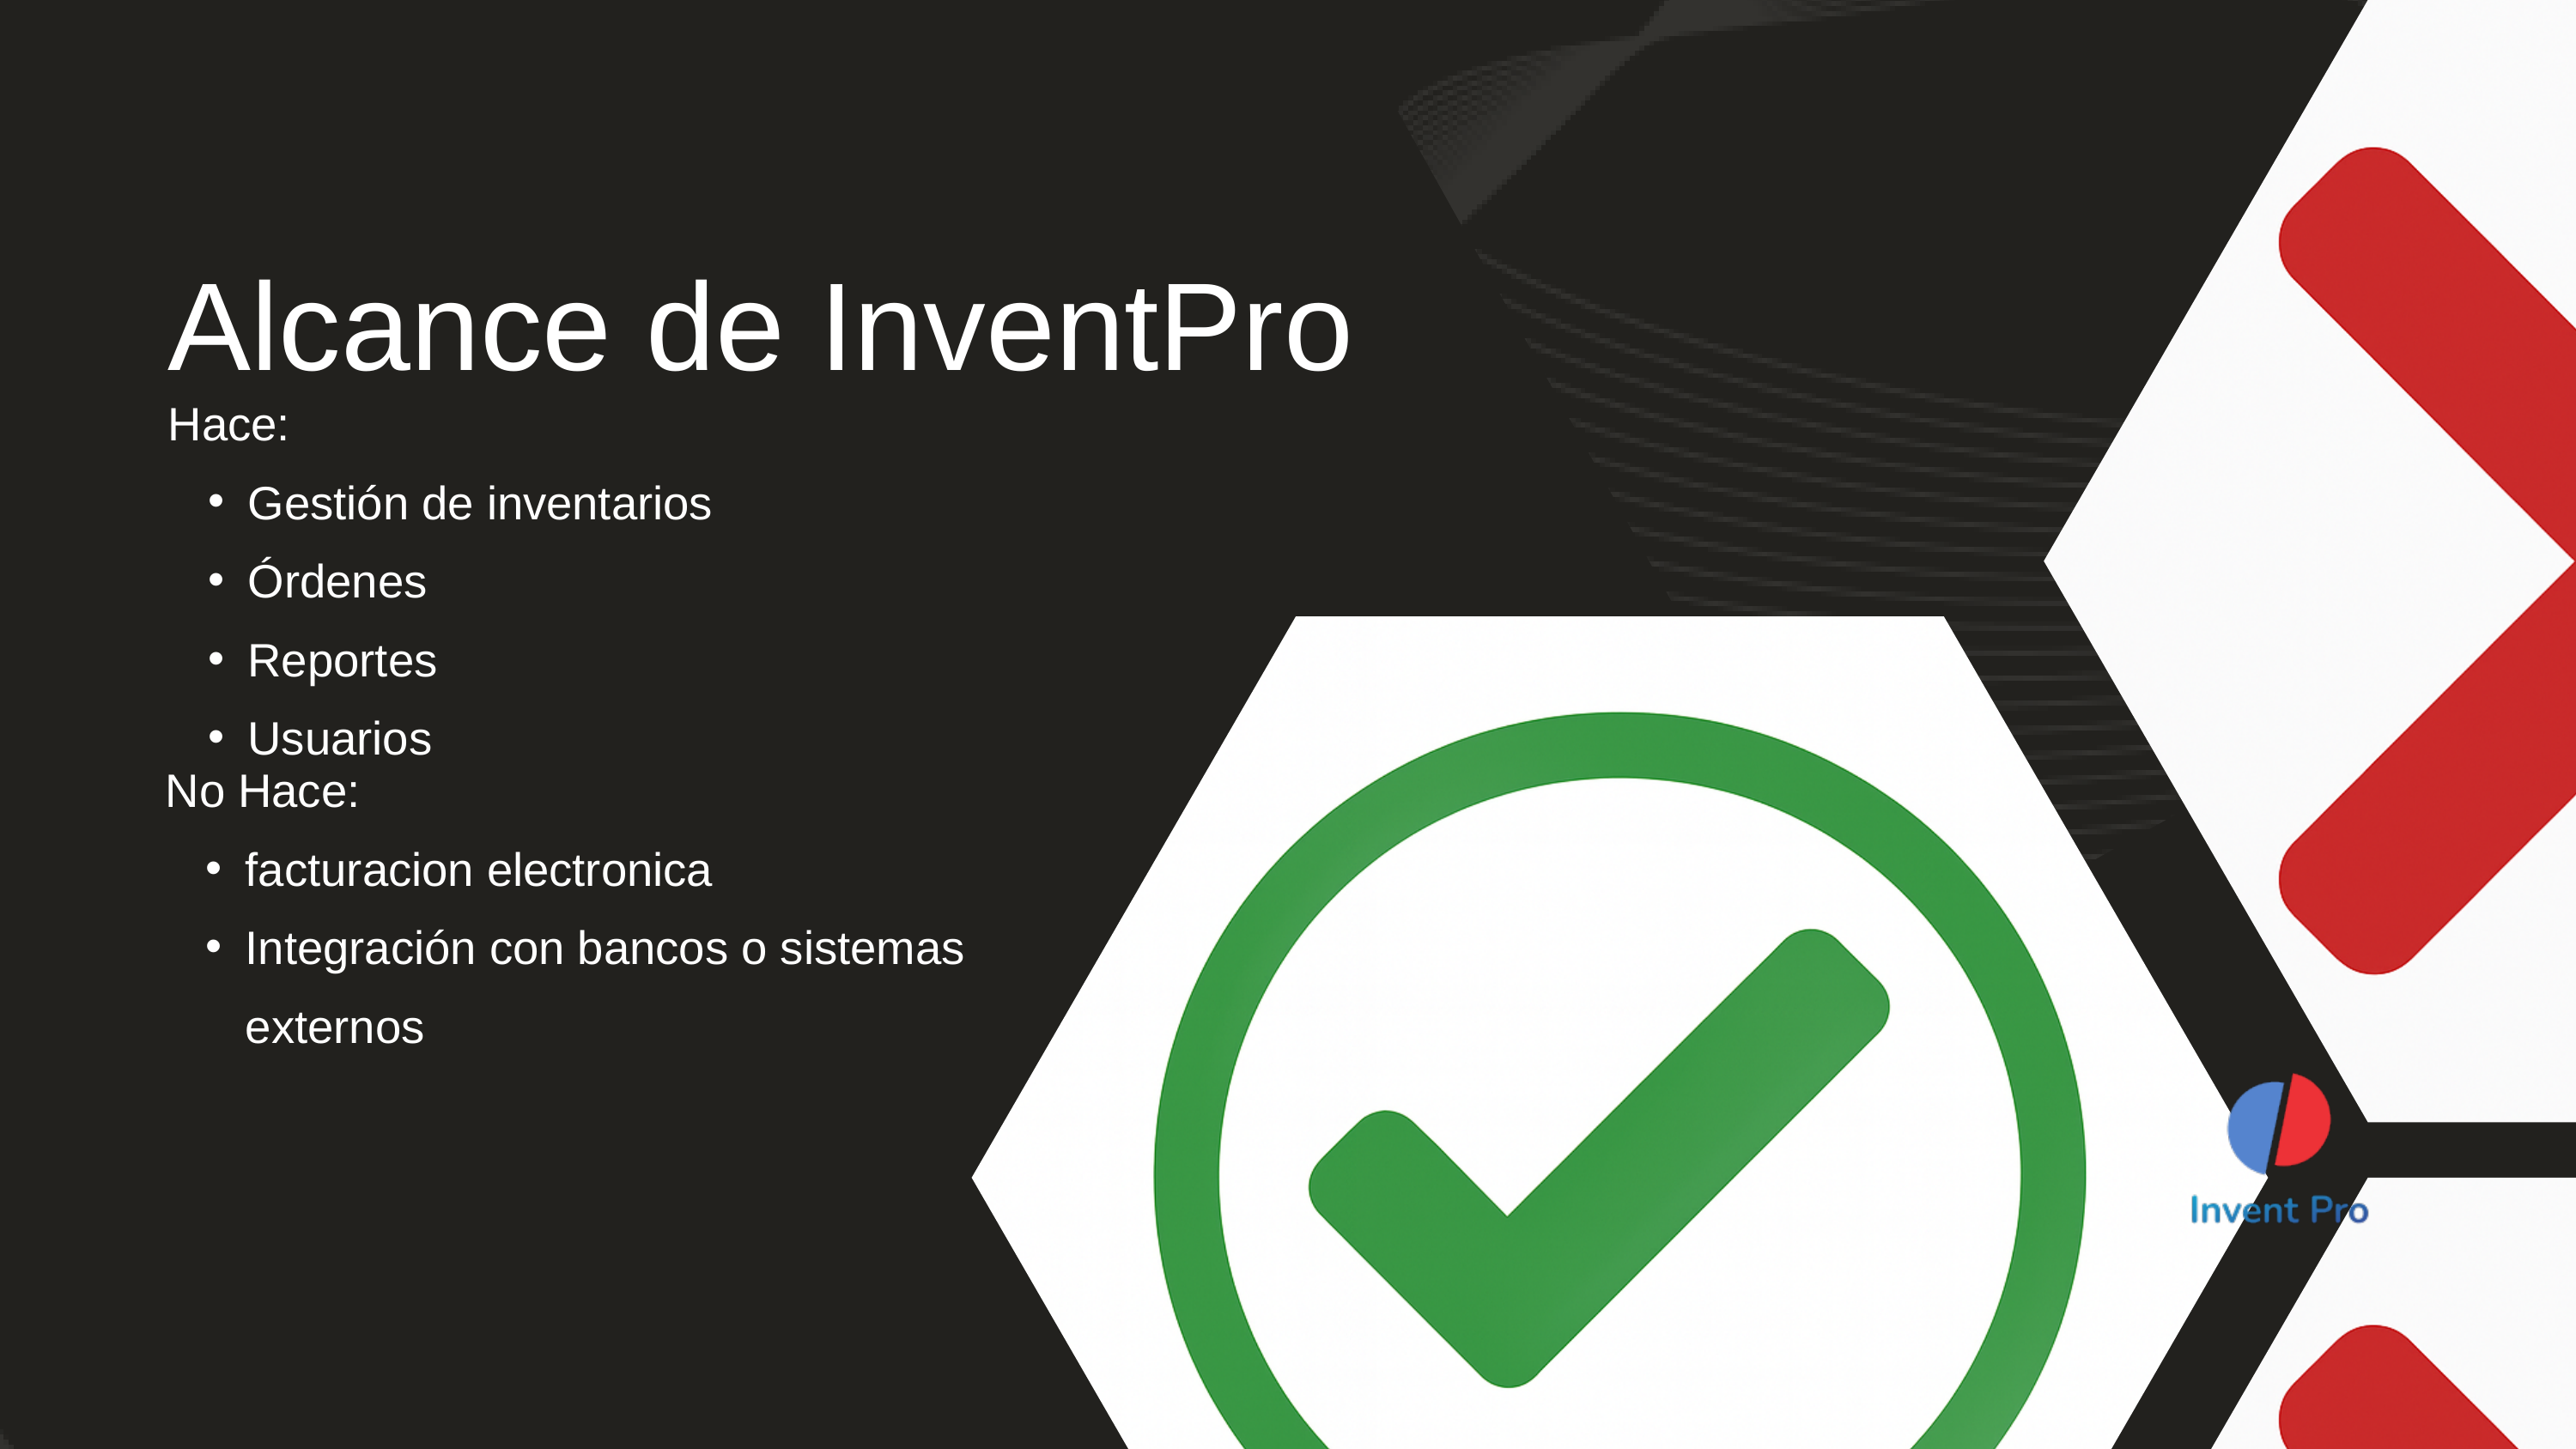

Alcance de InventPro
Hace:
Gestión de inventarios
Órdenes
Reportes
Usuarios

No Hace:
facturacion electronica
Integración con bancos o sistemas externos